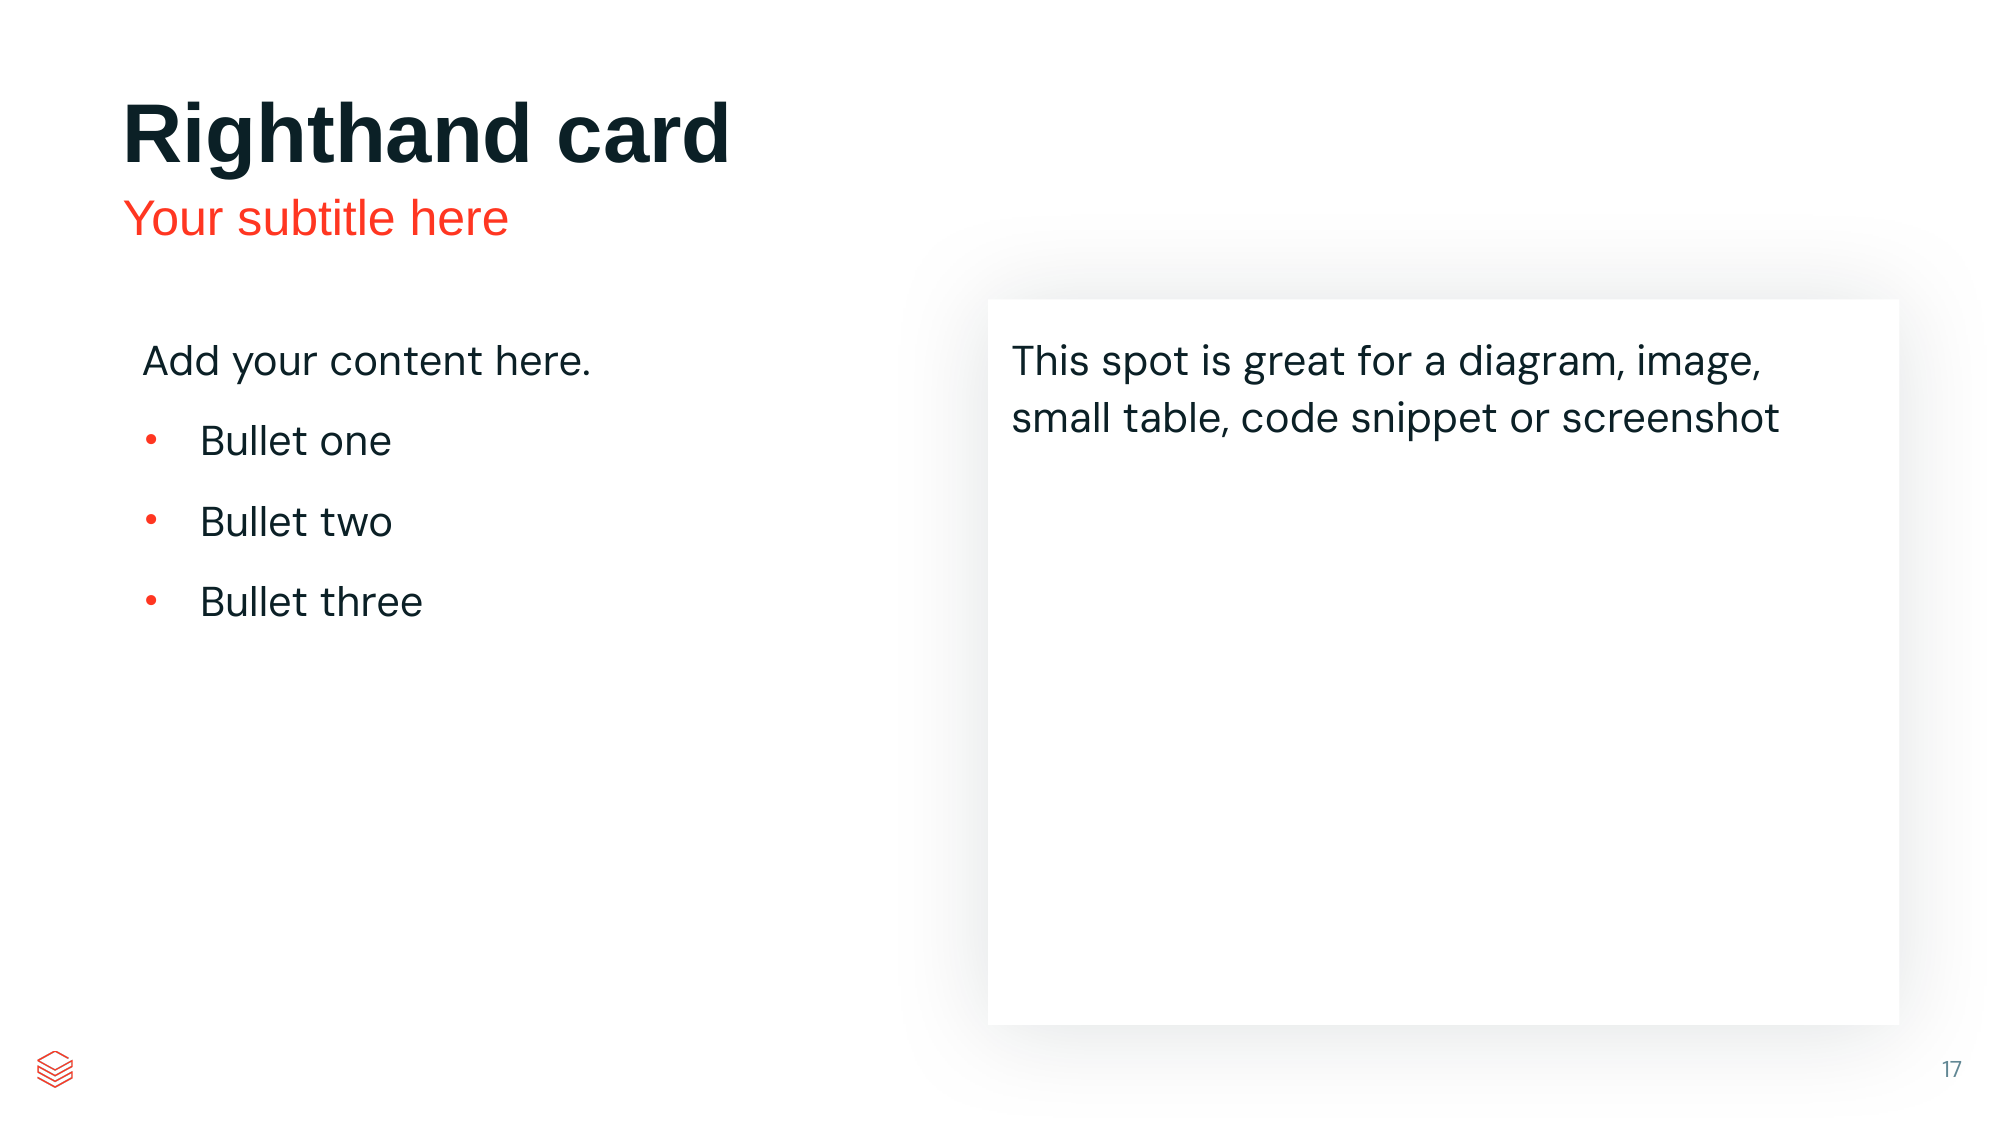

# Righthand card
Your subtitle here
Add your content here.
Bullet one
Bullet two
Bullet three
This spot is great for a diagram, image, small table, code snippet or screenshot
17